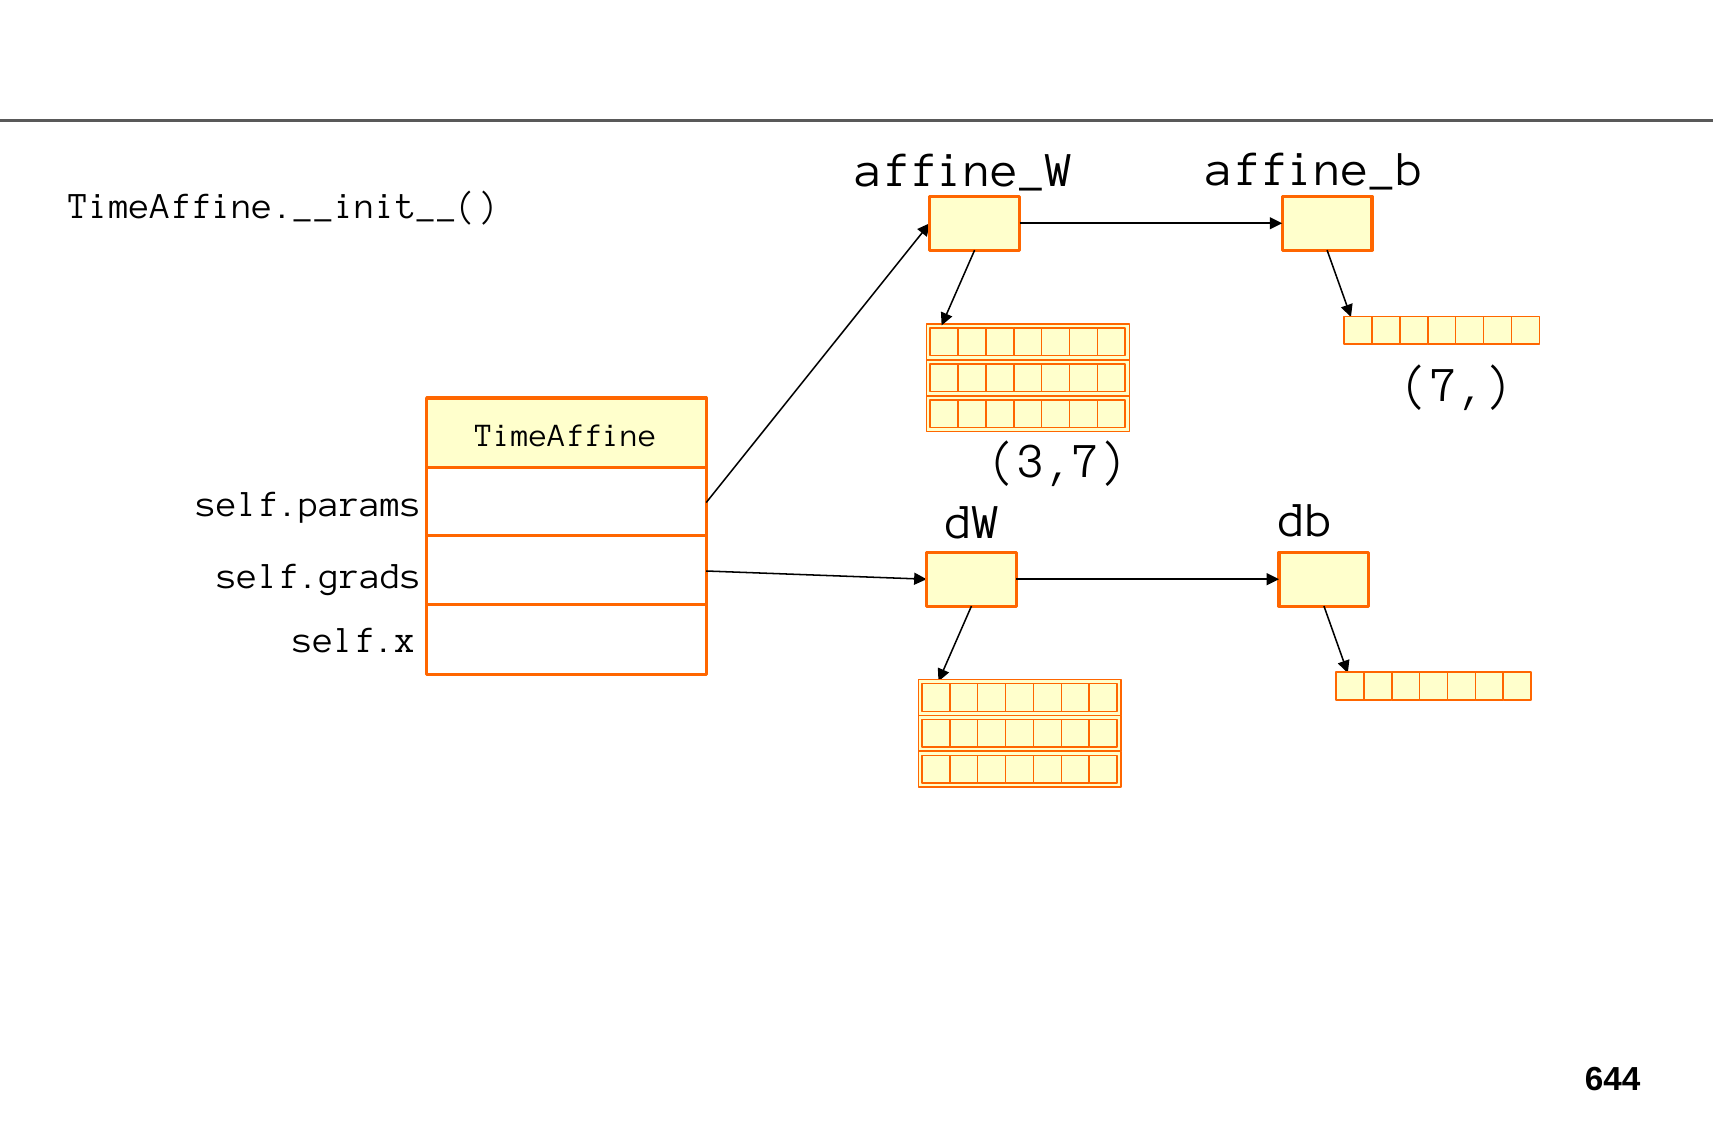

affine_b
affine_W
TimeAffine.__init__()

(7,)

TimeAffine

(3,7)

self.params
db
dW

self.grads

self.x